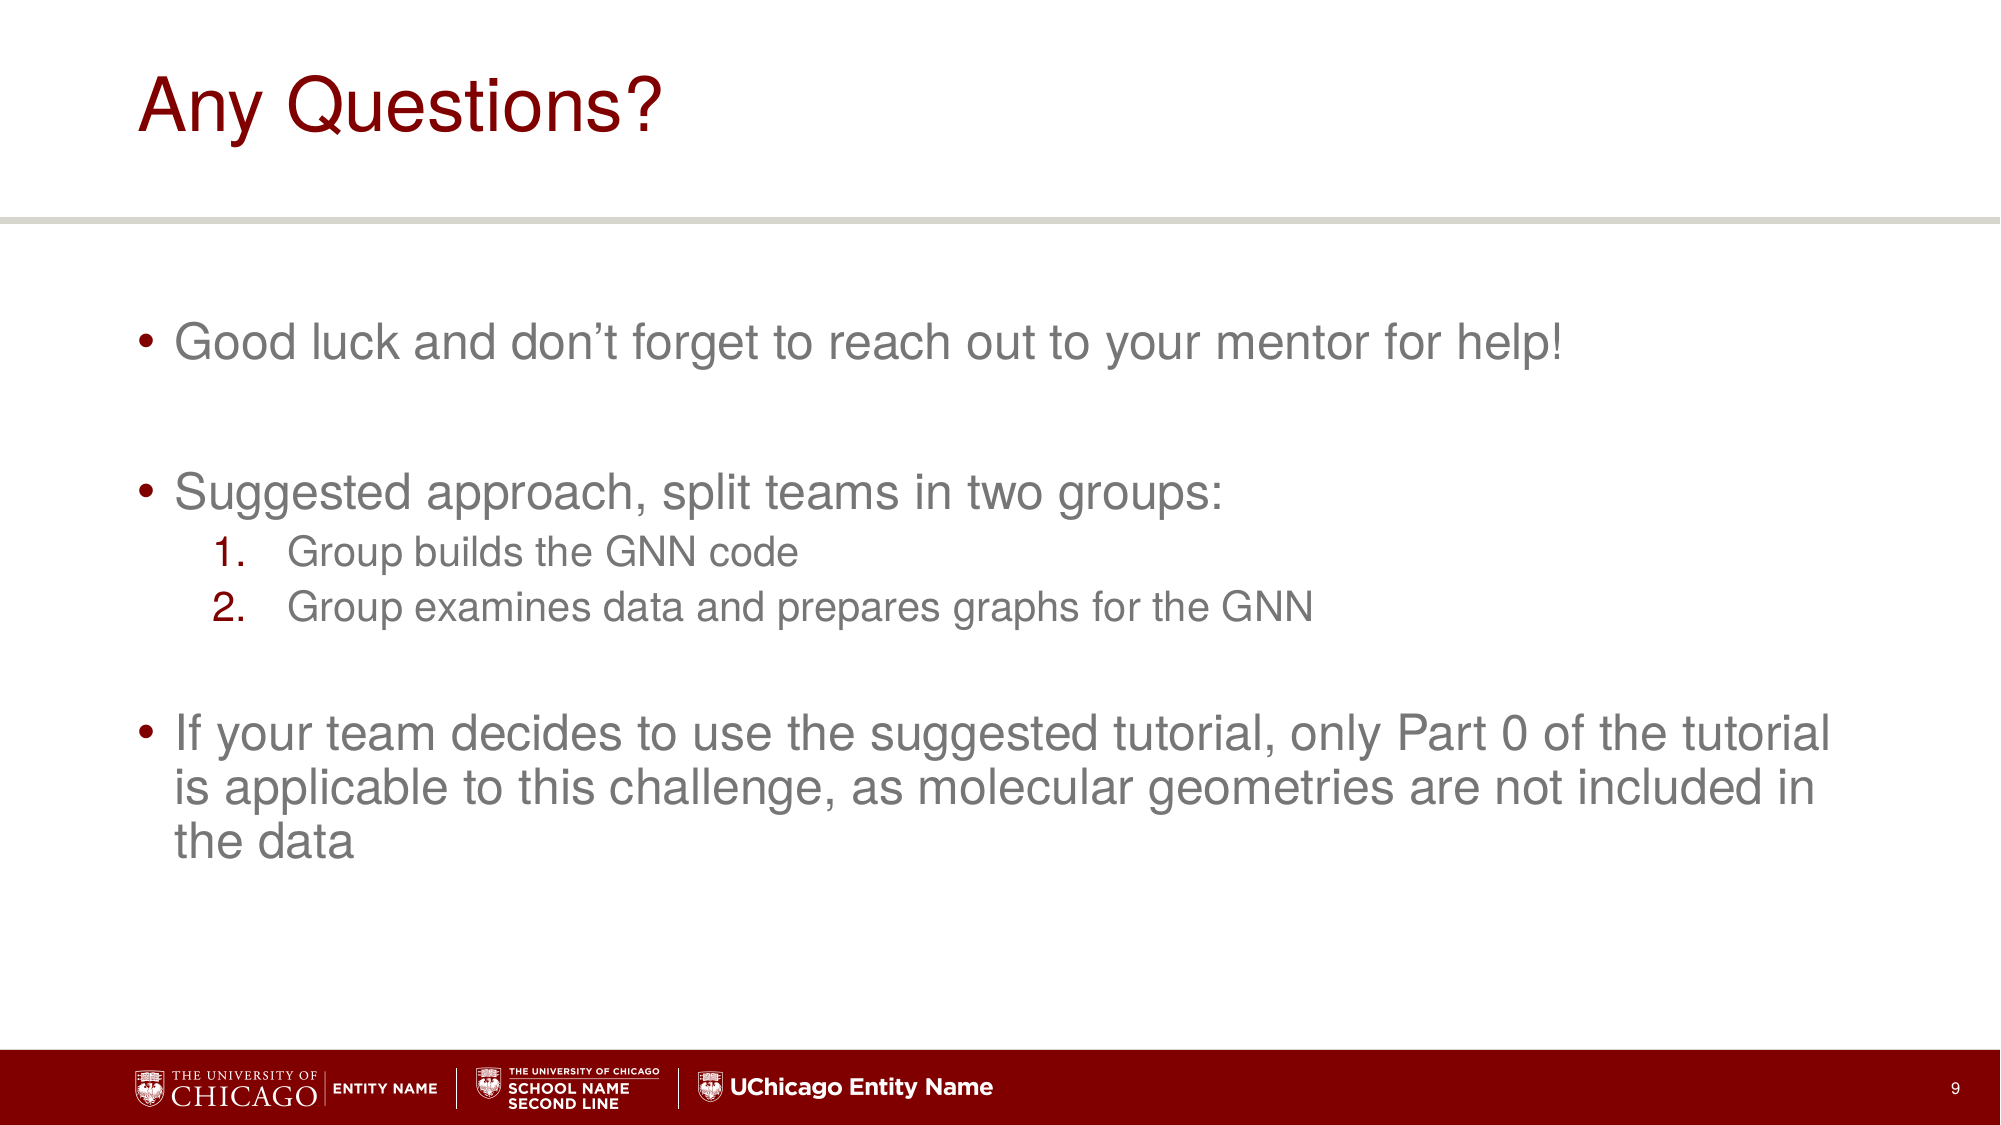

# Any Questions?
Good luck and don’t forget to reach out to your mentor for help!

Suggested approach, split teams in two groups:
Group builds the GNN code
Group examines data and prepares graphs for the GNN

If your team decides to use the suggested tutorial, only Part 0 of the tutorial is applicable to this challenge, as molecular geometries are not included in the data

9